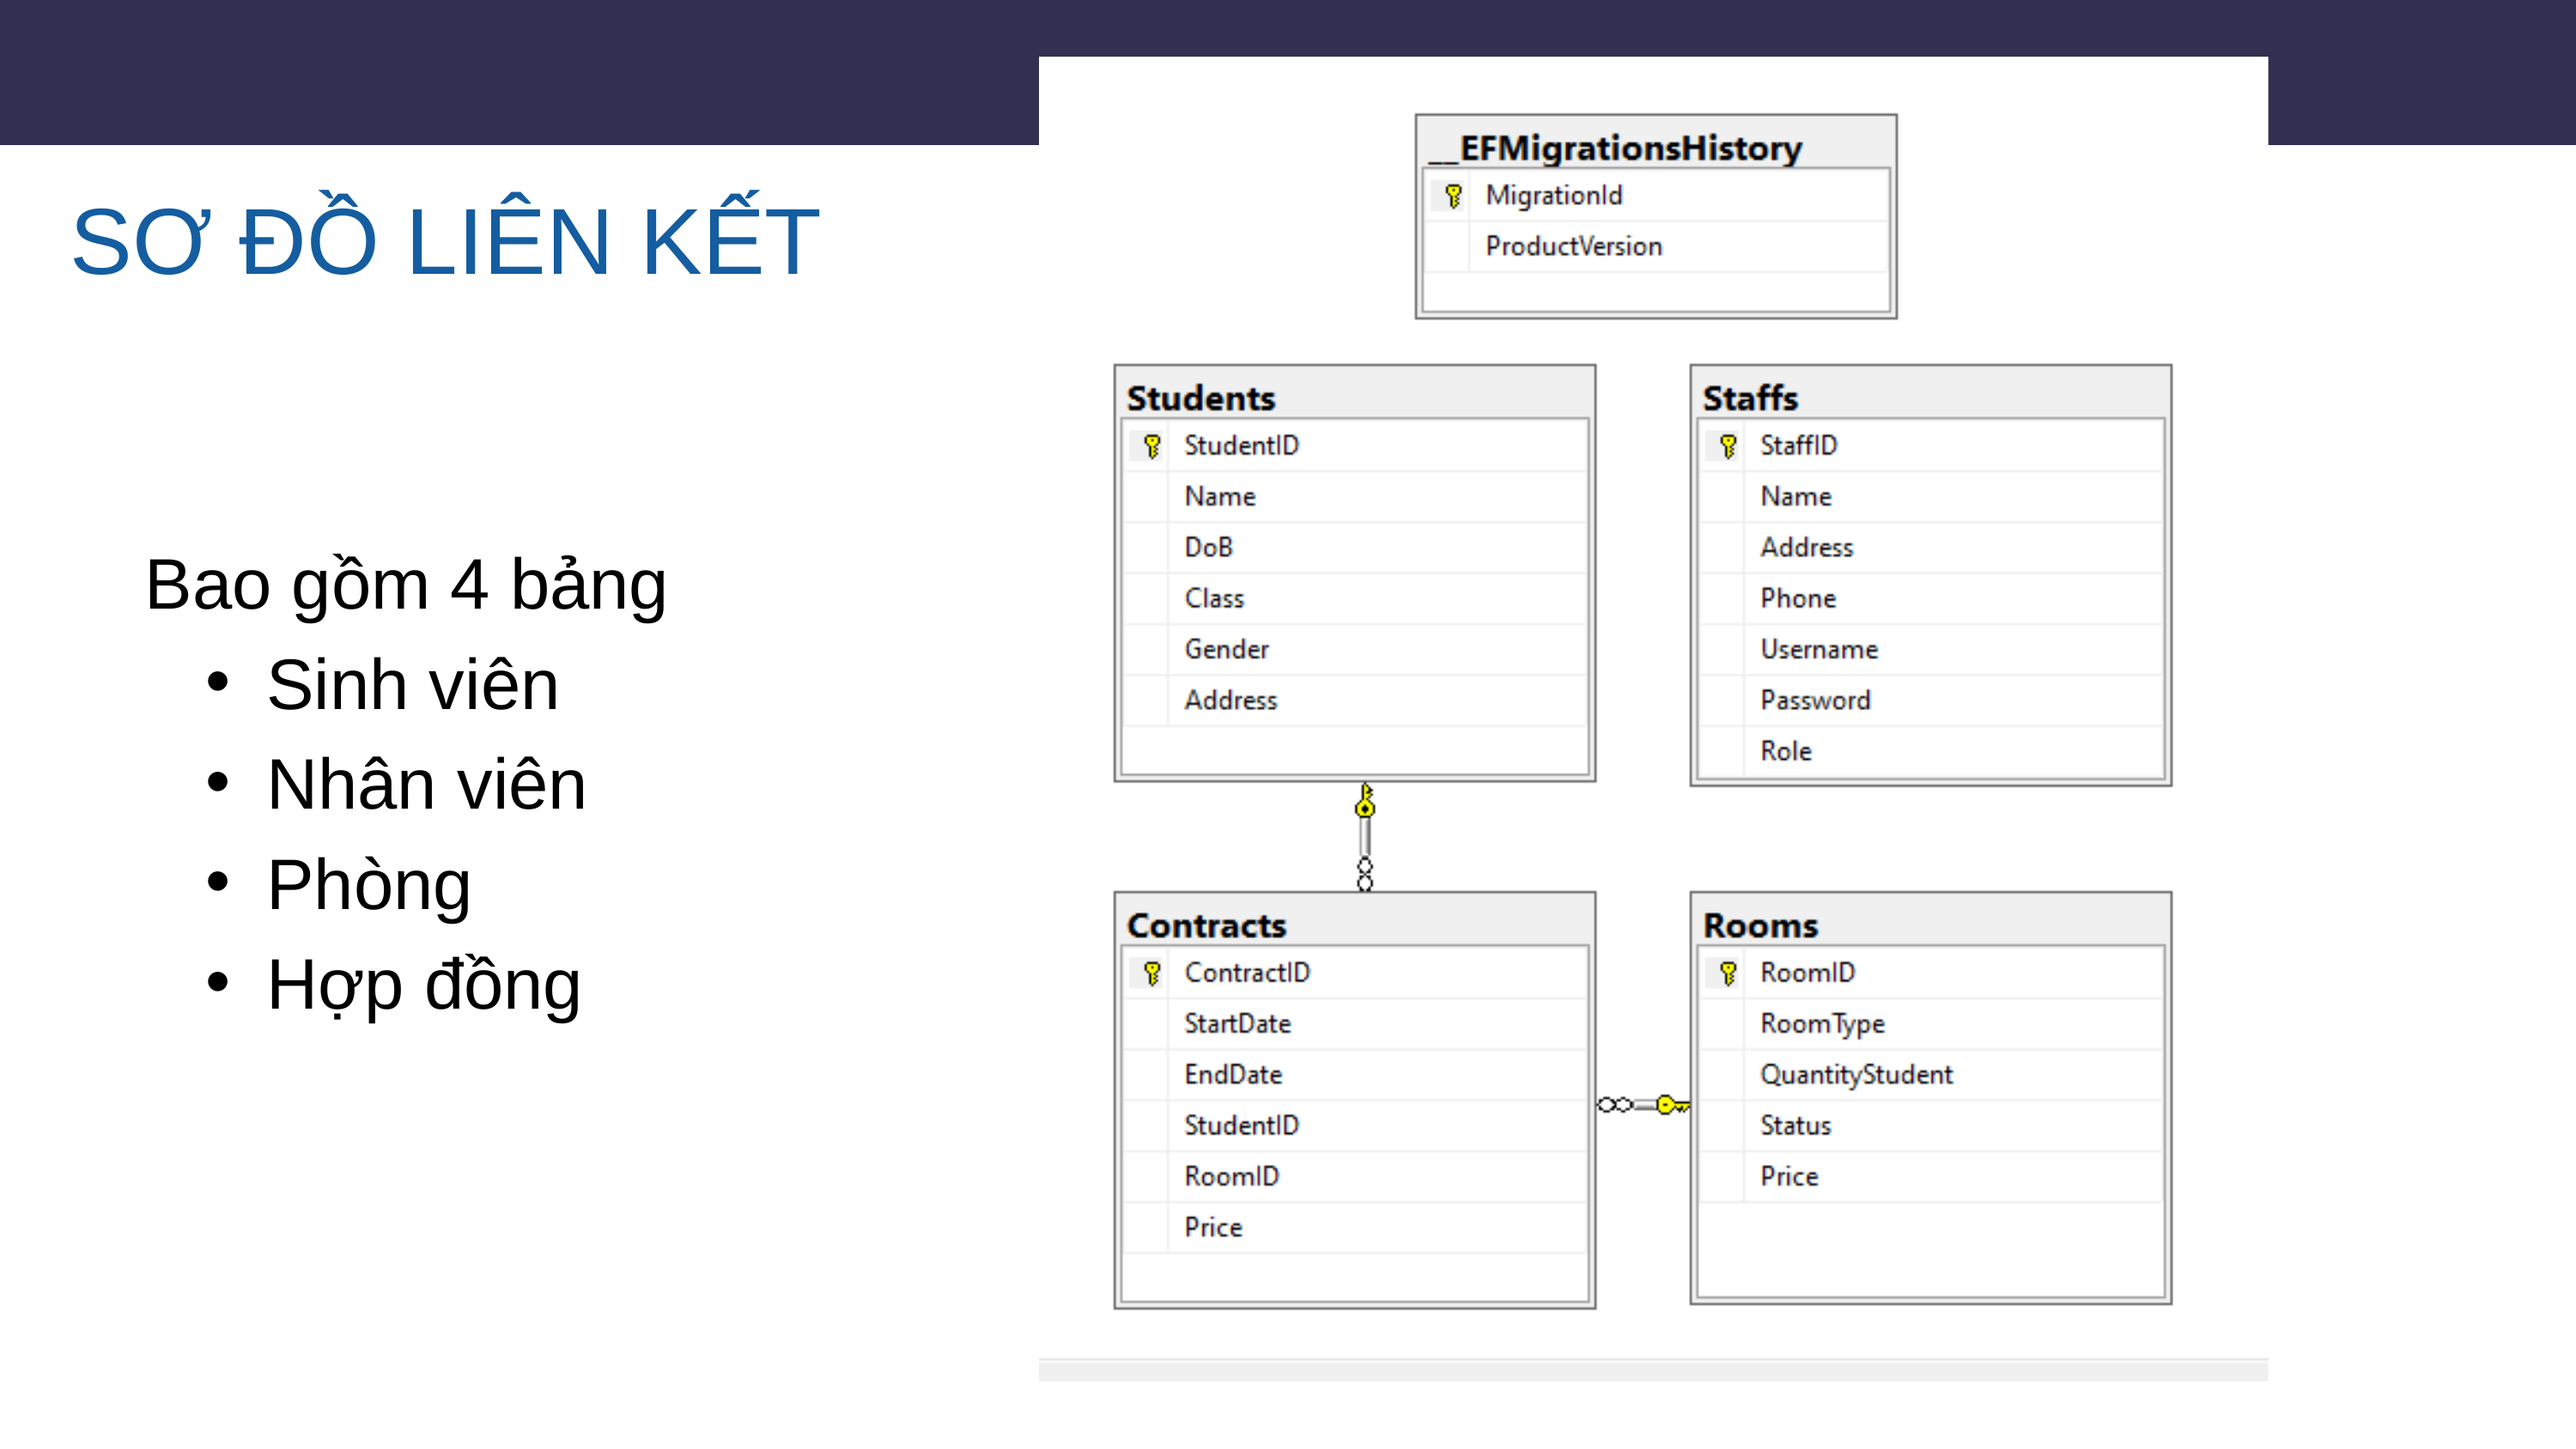

SƠ ĐỒ LIÊN KẾT
Bao gồm 4 bảng
Sinh viên
Nhân viên
Phòng
Hợp đồng